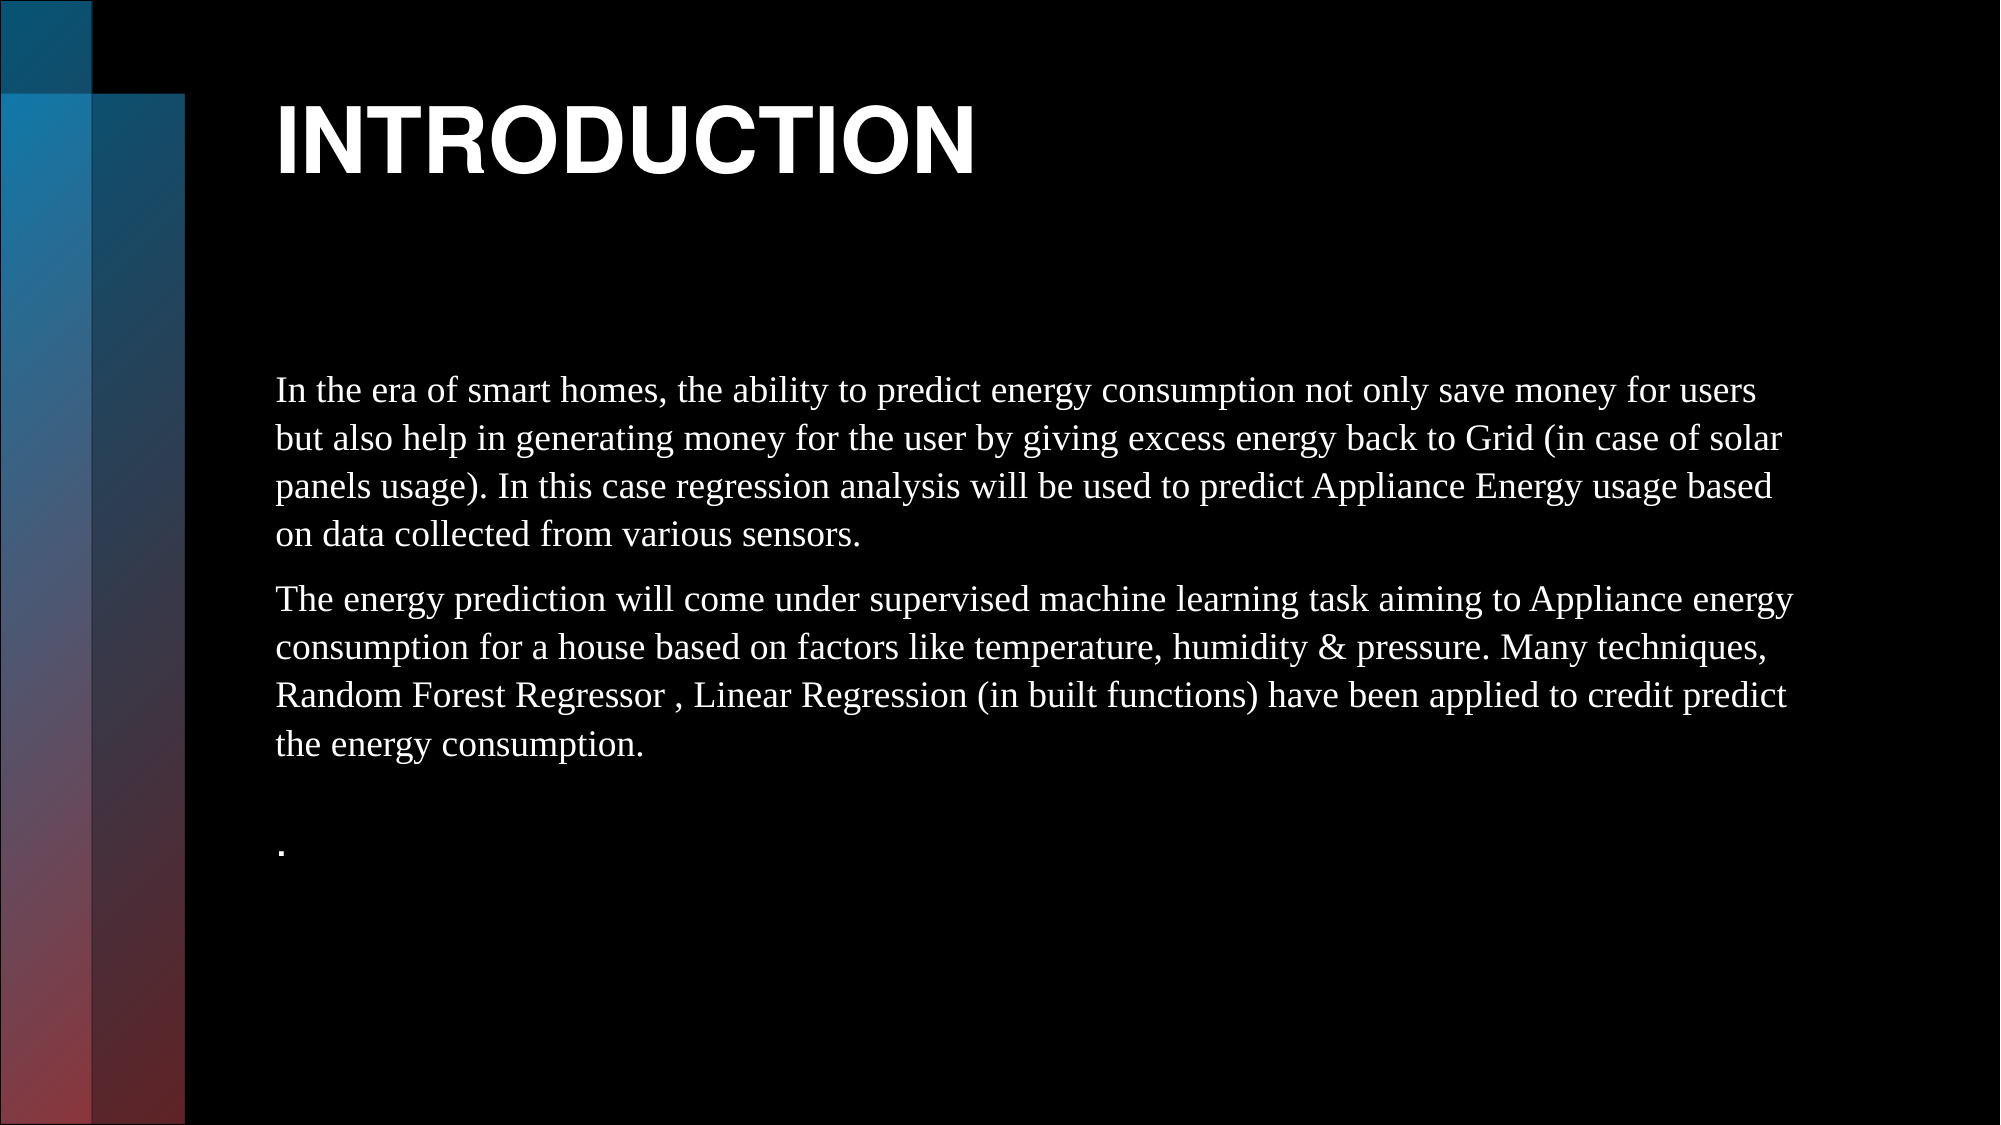

# INTRODUCTION
In the era of smart homes, the ability to predict energy consumption not only save money for users but also help in generating money for the user by giving excess energy back to Grid (in case of solar panels usage). In this case regression analysis will be used to predict Appliance Energy usage based on data collected from various sensors.
The energy prediction will come under supervised machine learning task aiming to Appliance energy consumption for a house based on factors like temperature, humidity & pressure. Many techniques, Random Forest Regressor , Linear Regression (in built functions) have been applied to credit predict the energy consumption.
.